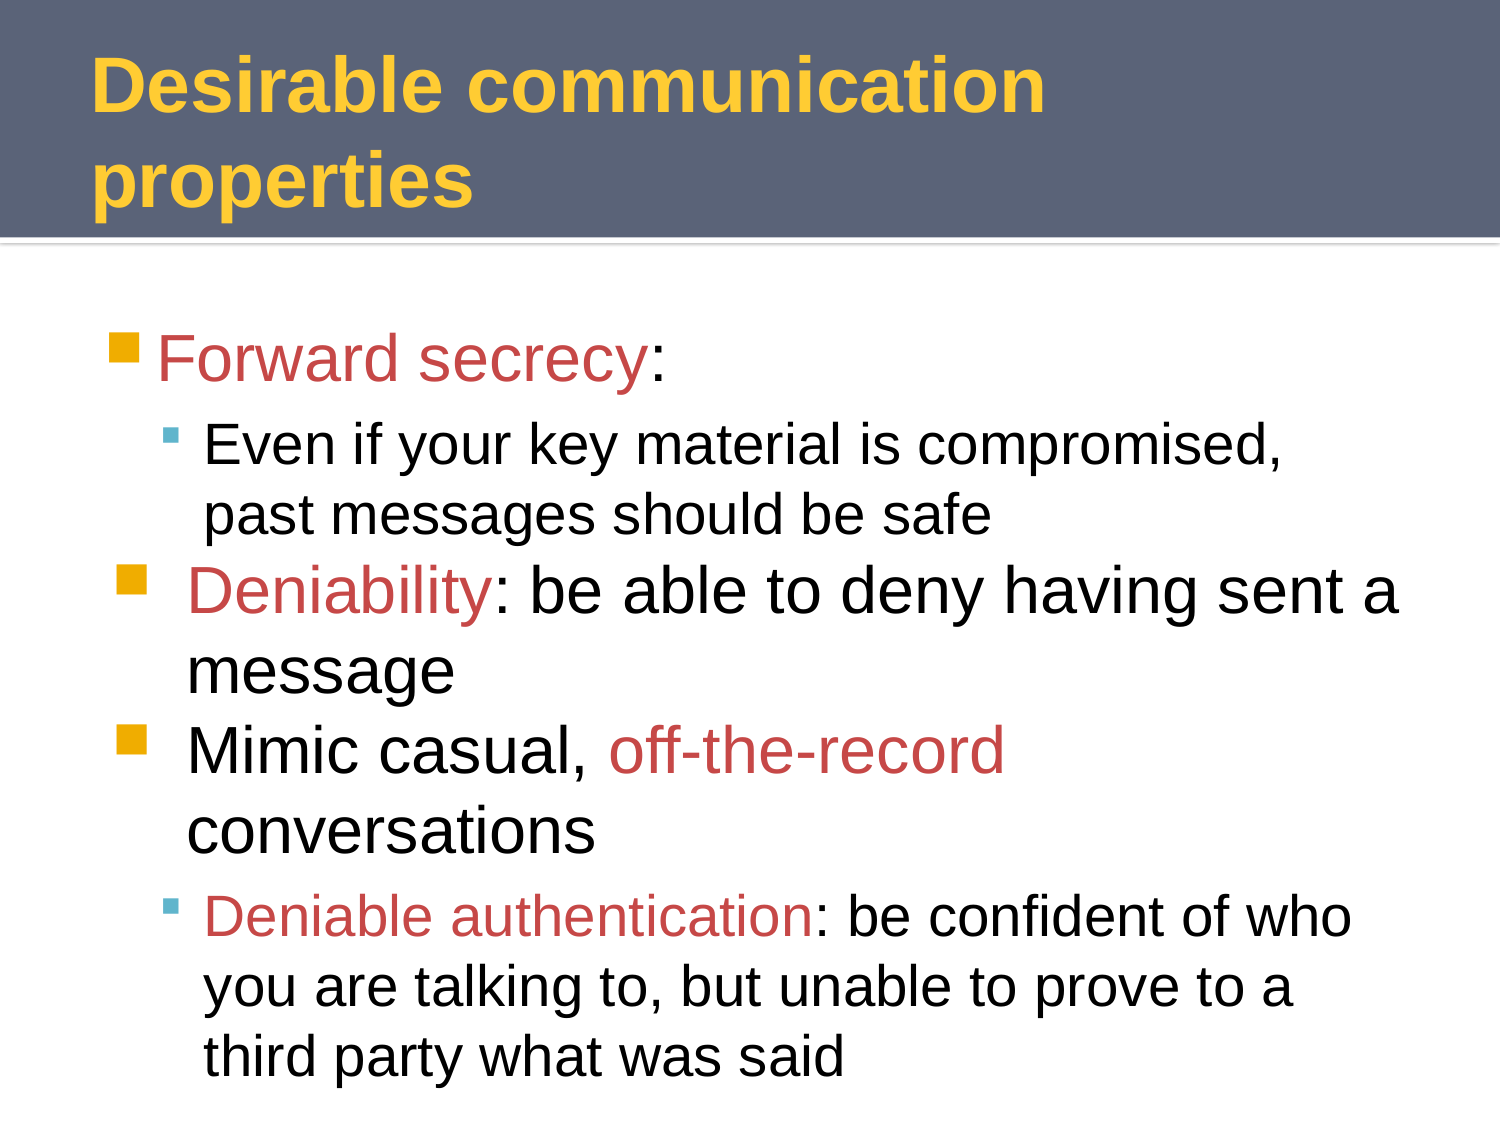

# Desirable communication properties
Forward secrecy:
Even if your key material is compromised, past messages should be safe
Deniability: be able to deny having sent a message
Mimic casual, off-the-record conversations
Deniable authentication: be confident of who you are talking to, but unable to prove to a third party what was said